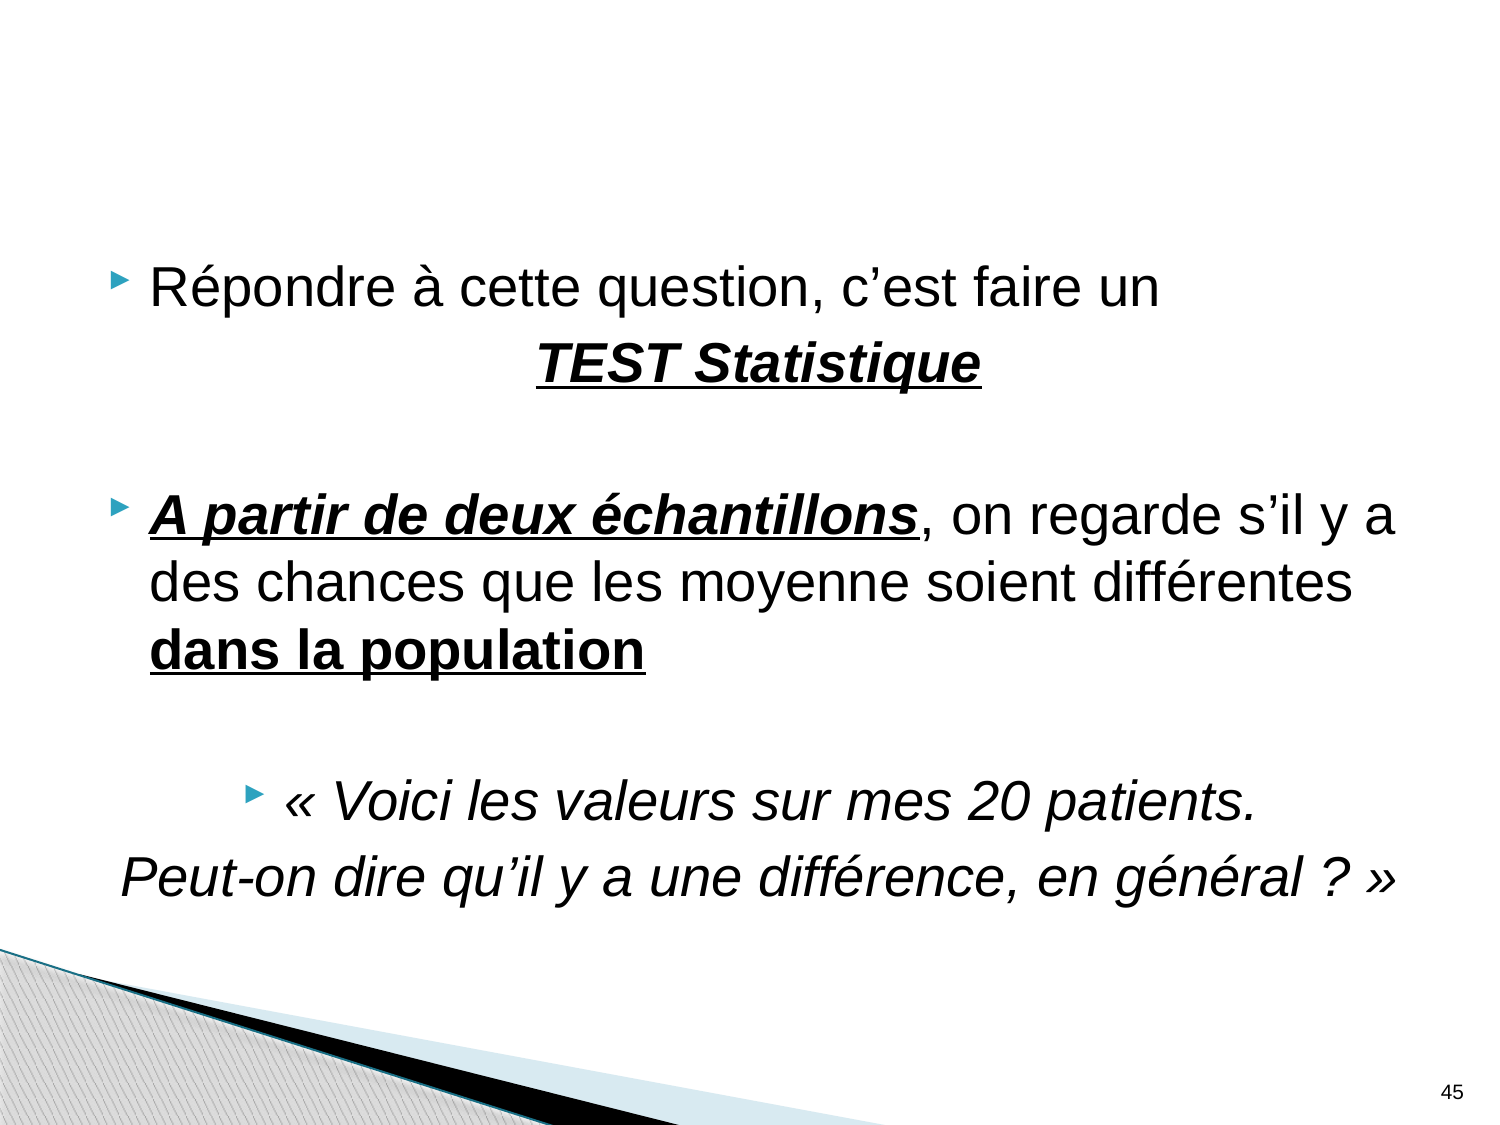

Répondre à cette question, c’est faire un
TEST Statistique

A partir de deux échantillons, on regarde s’il y a des chances que les moyenne soient différentes dans la population

« Voici les valeurs sur mes 20 patients.
Peut-on dire qu’il y a une différence, en général ? »

45